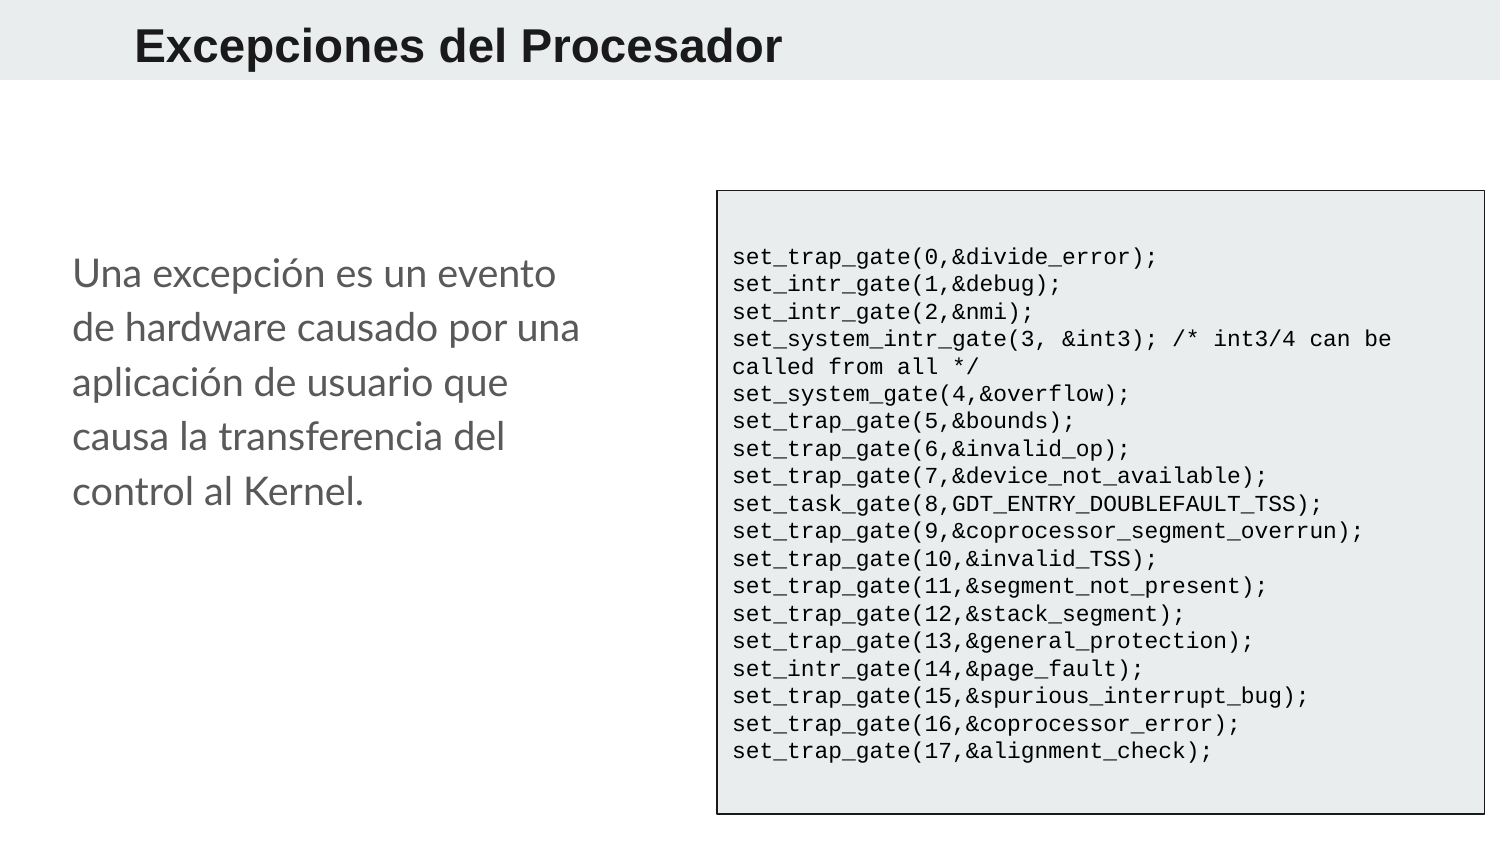

# Excepciones del Procesador
set_trap_gate(0,&divide_error);
set_intr_gate(1,&debug);
set_intr_gate(2,&nmi);
set_system_intr_gate(3, &int3); /* int3/4 can be called from all */
set_system_gate(4,&overflow);
set_trap_gate(5,&bounds);
set_trap_gate(6,&invalid_op);
set_trap_gate(7,&device_not_available);
set_task_gate(8,GDT_ENTRY_DOUBLEFAULT_TSS);
set_trap_gate(9,&coprocessor_segment_overrun);
set_trap_gate(10,&invalid_TSS);
set_trap_gate(11,&segment_not_present);
set_trap_gate(12,&stack_segment);
set_trap_gate(13,&general_protection);
set_intr_gate(14,&page_fault);
set_trap_gate(15,&spurious_interrupt_bug);
set_trap_gate(16,&coprocessor_error);
set_trap_gate(17,&alignment_check);
Una excepción es un evento de hardware causado por una aplicación de usuario que causa la transferencia del control al Kernel.